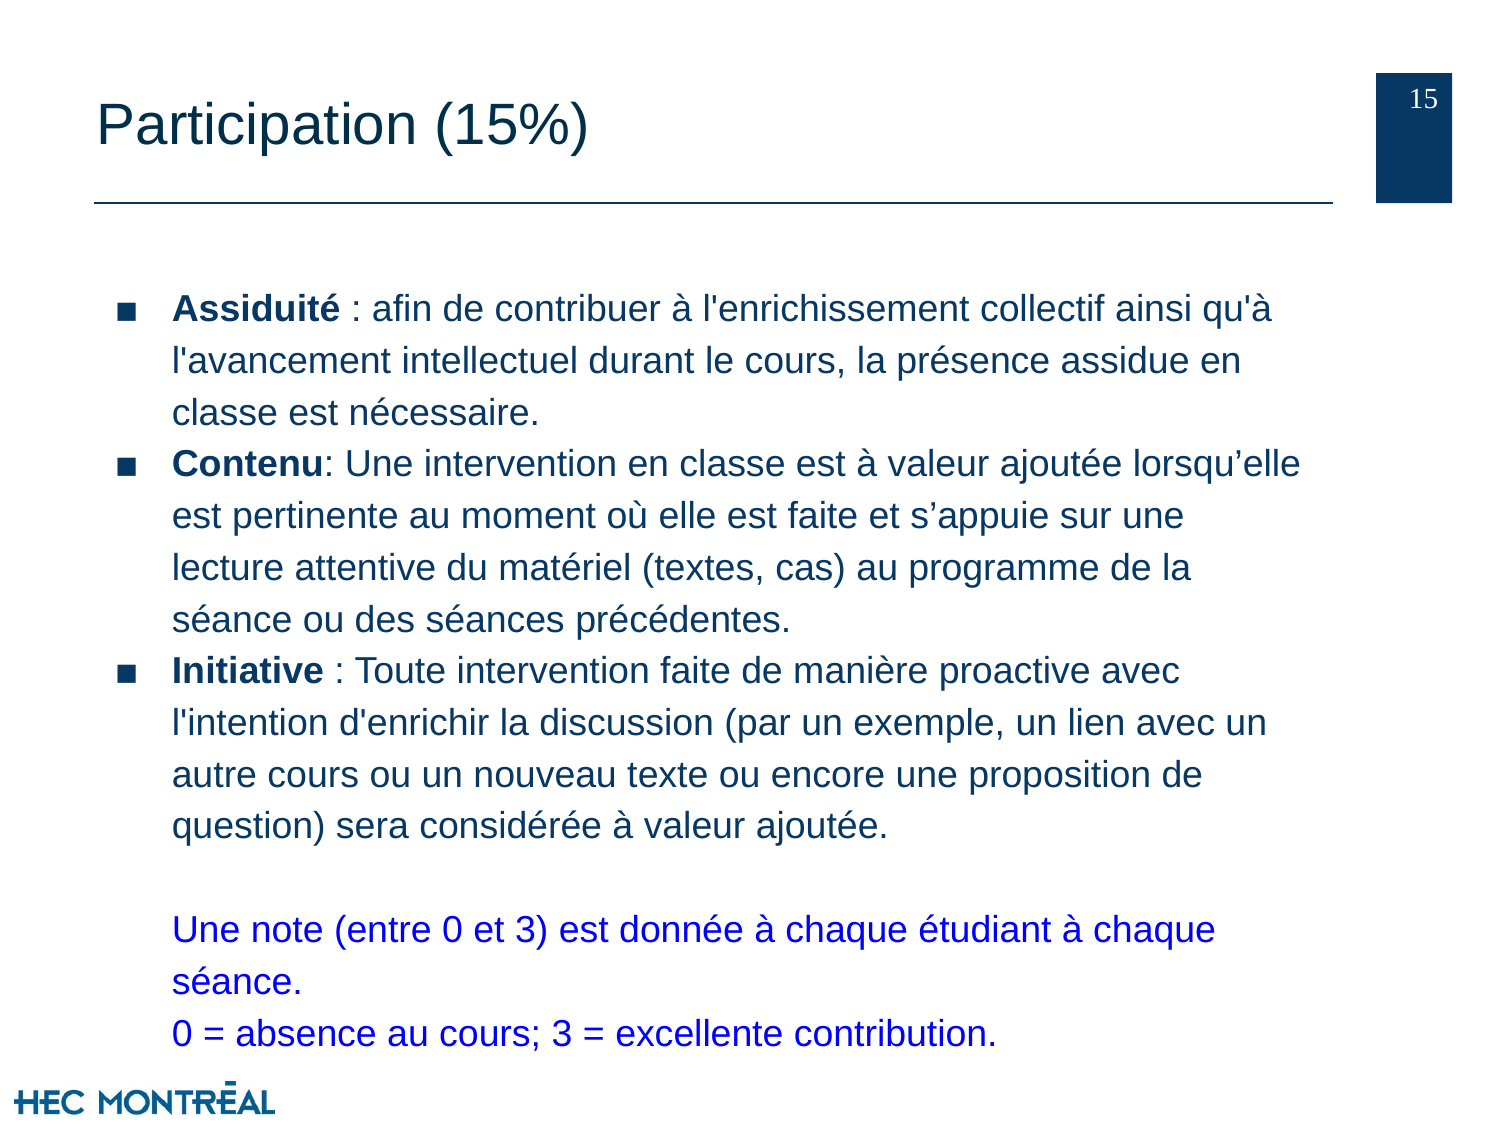

15
# Participation (15%)
Assiduité : afin de contribuer à l'enrichissement collectif ainsi qu'à l'avancement intellectuel durant le cours, la présence assidue en classe est nécessaire.
Contenu: Une intervention en classe est à valeur ajoutée lorsqu’elle est pertinente au moment où elle est faite et s’appuie sur une lecture attentive du matériel (textes, cas) au programme de la séance ou des séances précédentes.
Initiative : Toute intervention faite de manière proactive avec l'intention d'enrichir la discussion (par un exemple, un lien avec un autre cours ou un nouveau texte ou encore une proposition de question) sera considérée à valeur ajoutée.
Une note (entre 0 et 3) est donnée à chaque étudiant à chaque séance.
0 = absence au cours; 3 = excellente contribution.